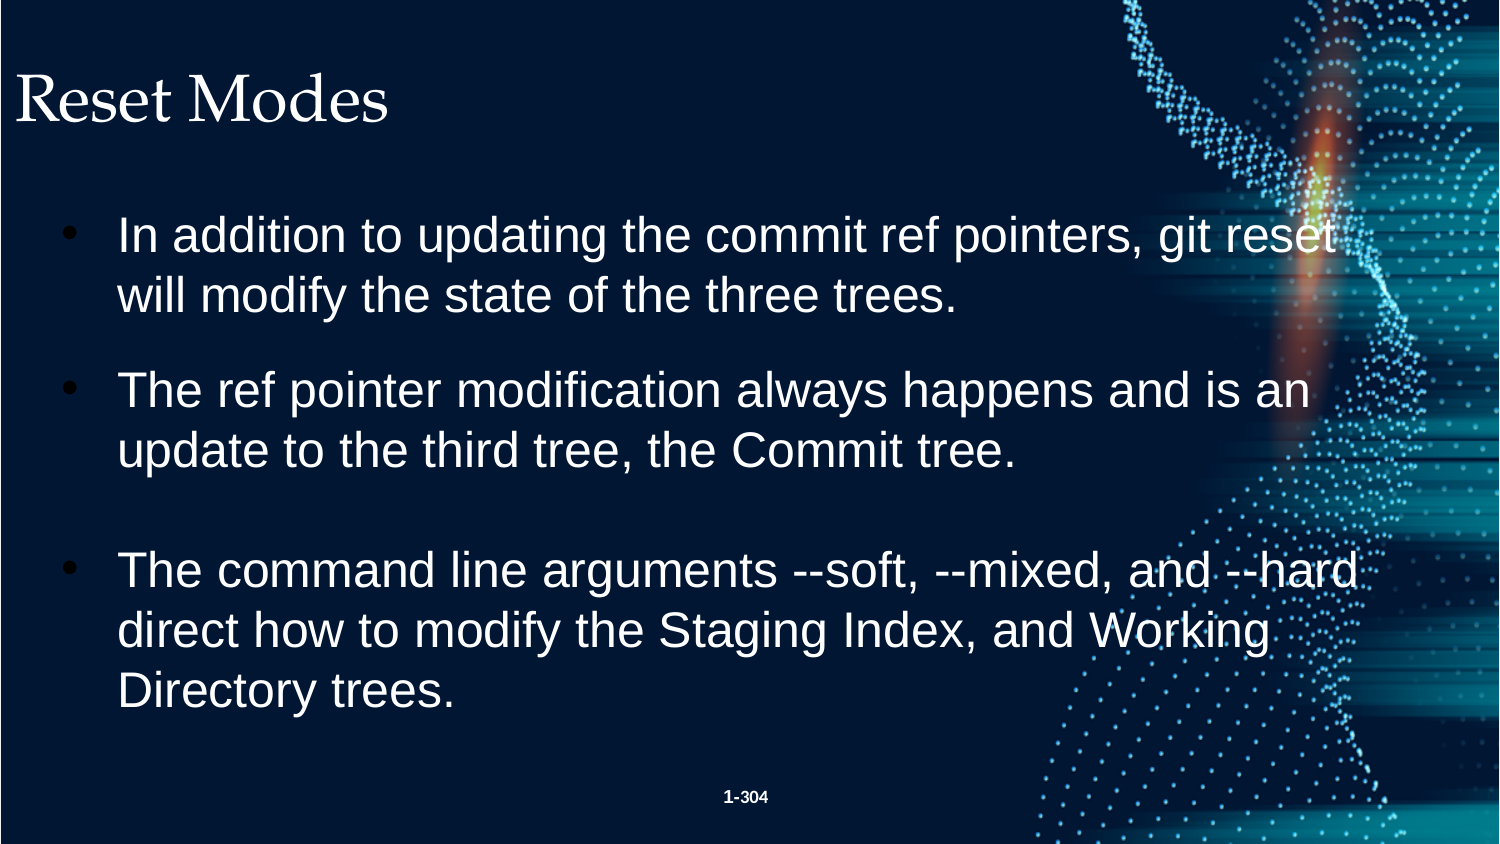

Reset Modes
In addition to updating the commit ref pointers, git reset will modify the state of the three trees.

The ref pointer modification always happens and is an update to the third tree, the Commit tree.

The command line arguments --soft, --mixed, and --hard direct how to modify the Staging Index, and Working Directory trees.
1-304